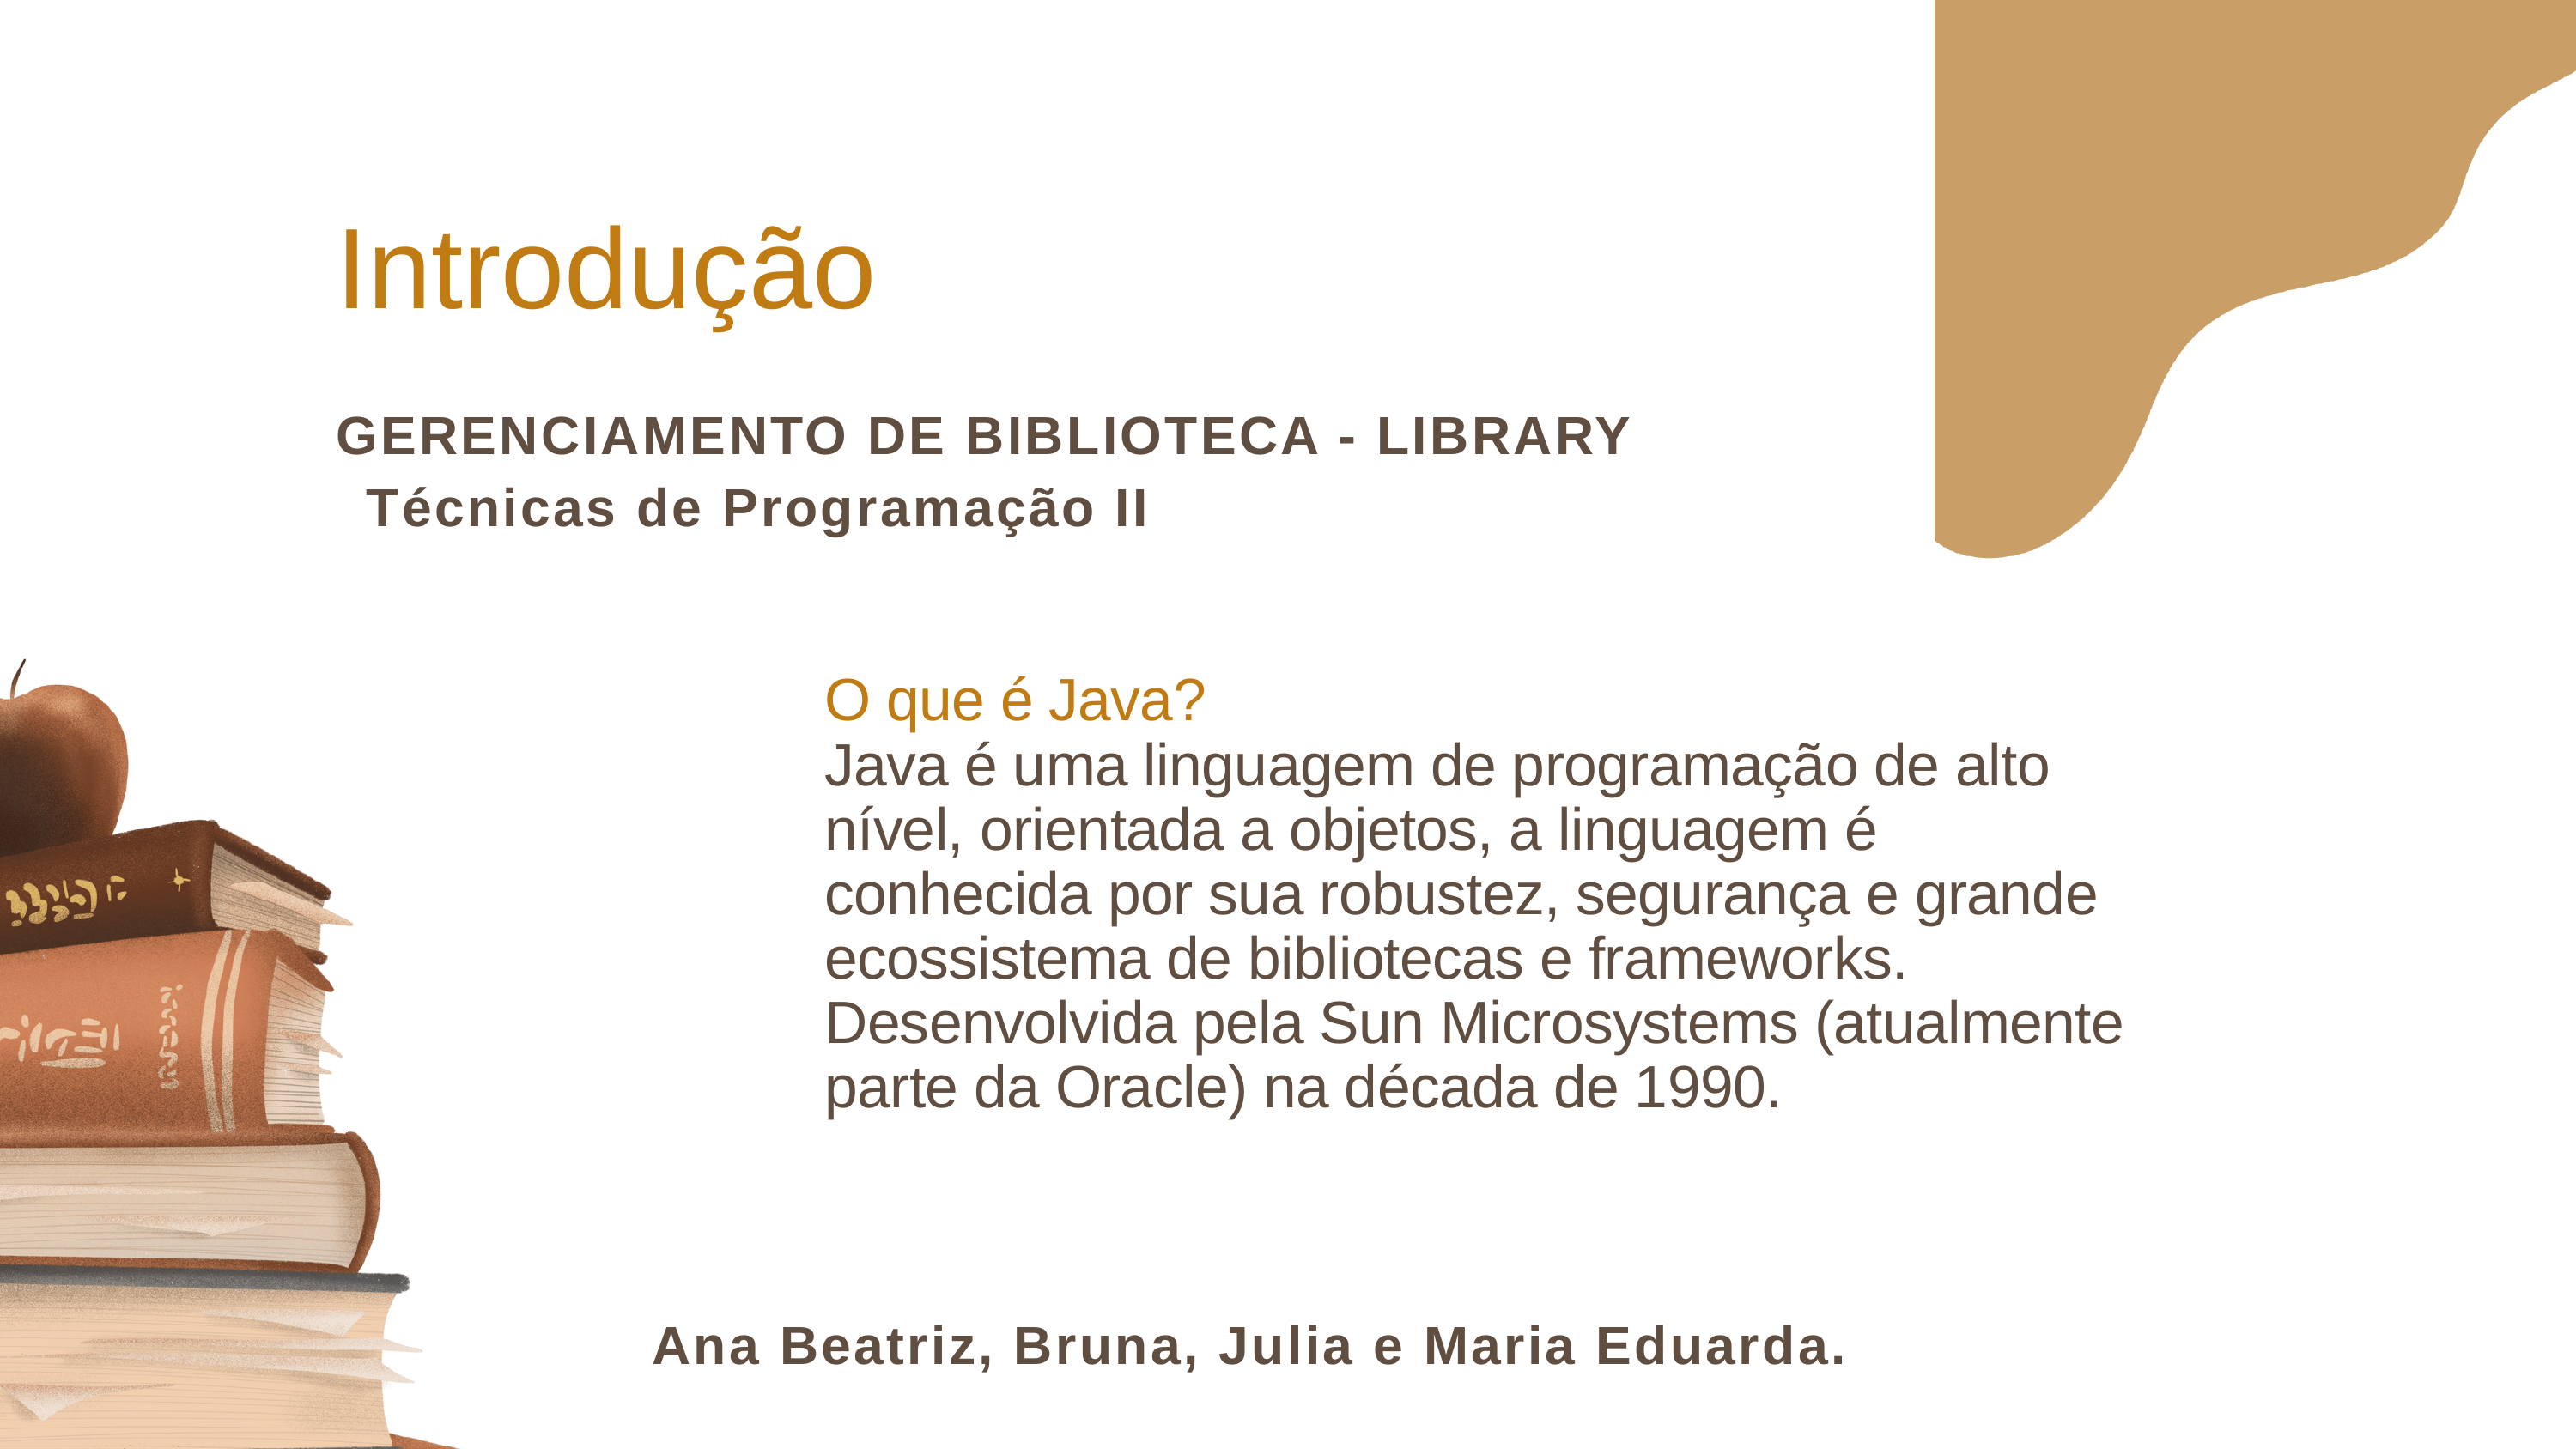

Introdução
GERENCIAMENTO DE BIBLIOTECA - LIBRARY
Técnicas de Programação II

O que é Java?
Java é uma linguagem de programação de alto nível, orientada a objetos, a linguagem é conhecida por sua robustez, segurança e grande ecossistema de bibliotecas e frameworks. Desenvolvida pela Sun Microsystems (atualmente parte da Oracle) na década de 1990.

Ana Beatriz, Bruna, Julia e Maria Eduarda.